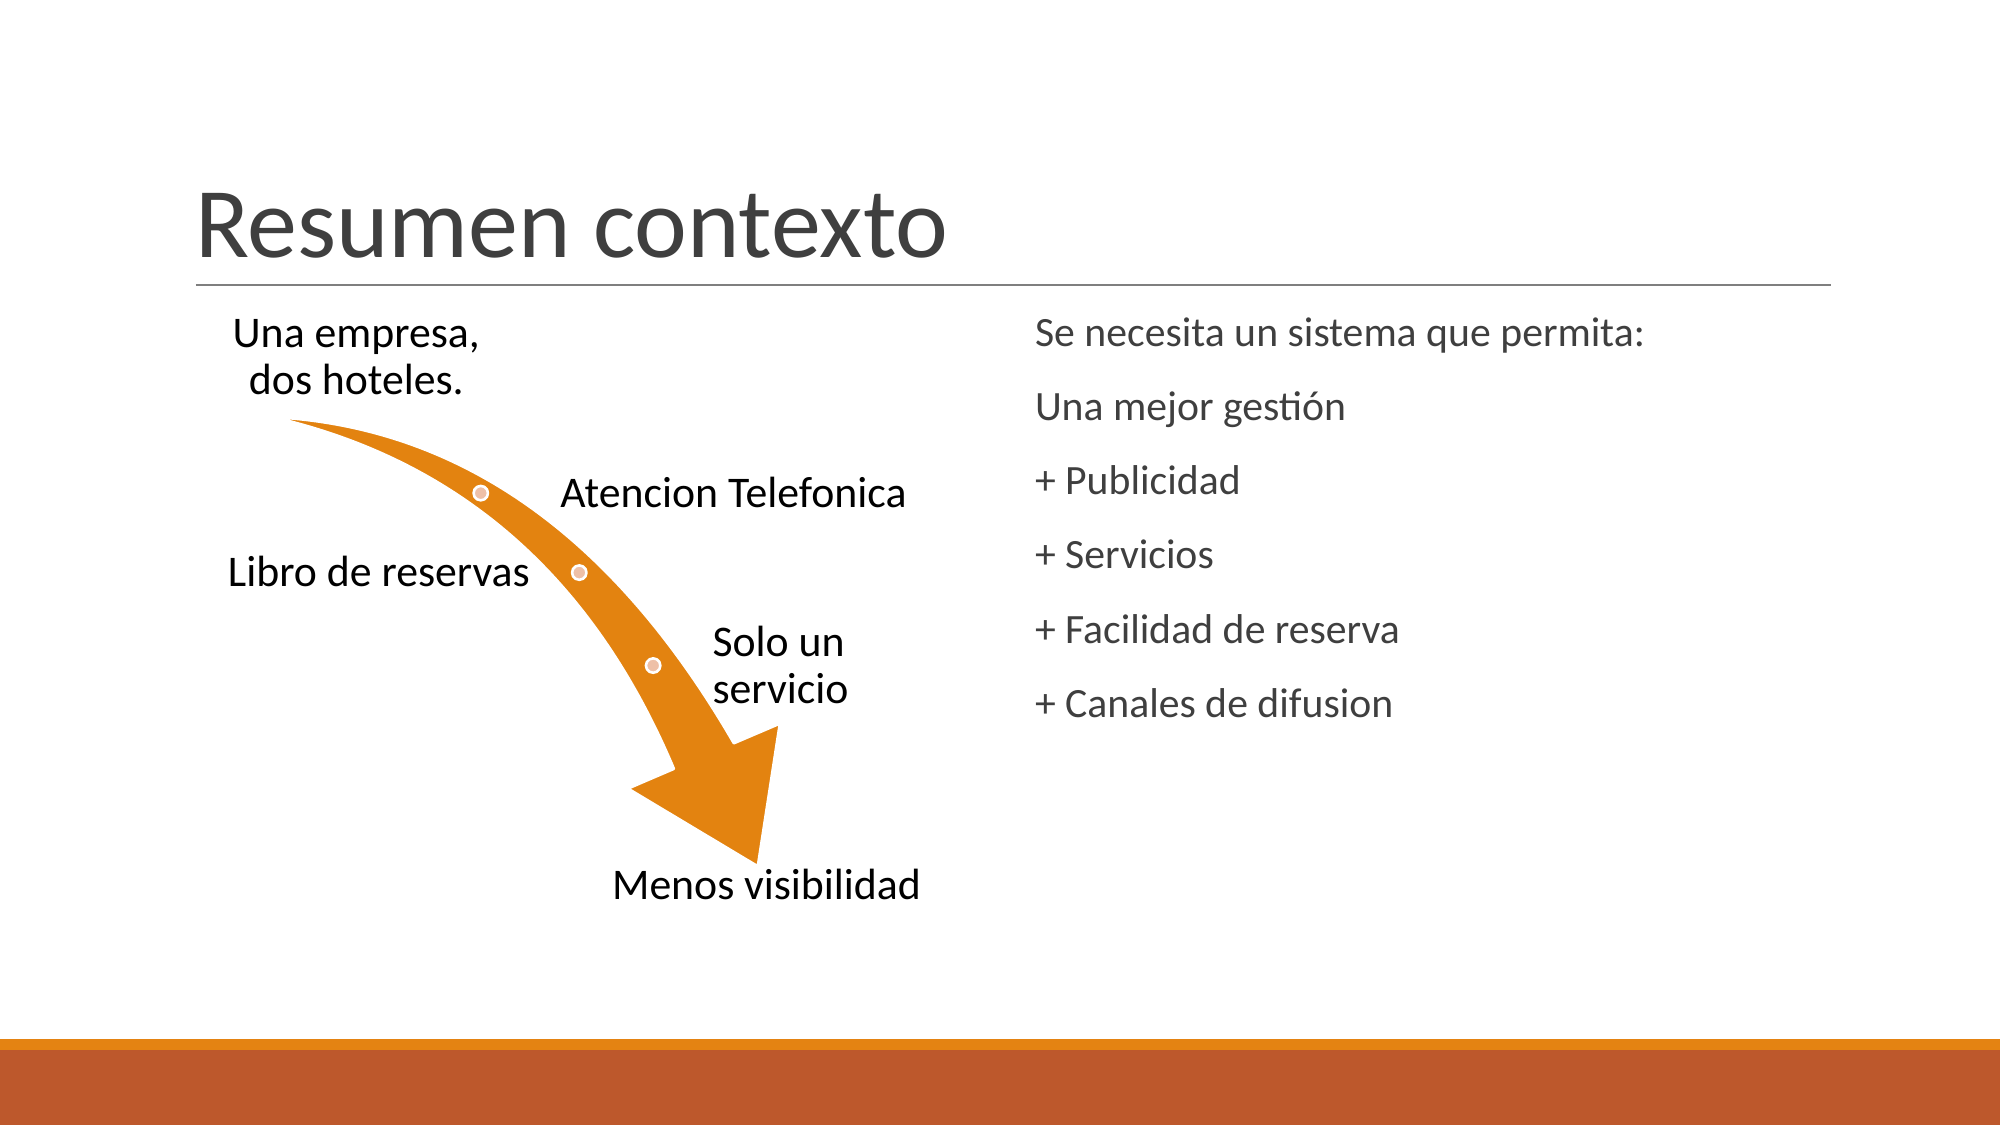

# Resumen contexto

Una empresa, dos hoteles.

Atencion Telefonica

Libro de reservas

Solo un servicio

Menos visibilidad
Se necesita un sistema que permita:
Una mejor gestión
+ Publicidad
+ Servicios
+ Facilidad de reserva
+ Canales de difusion